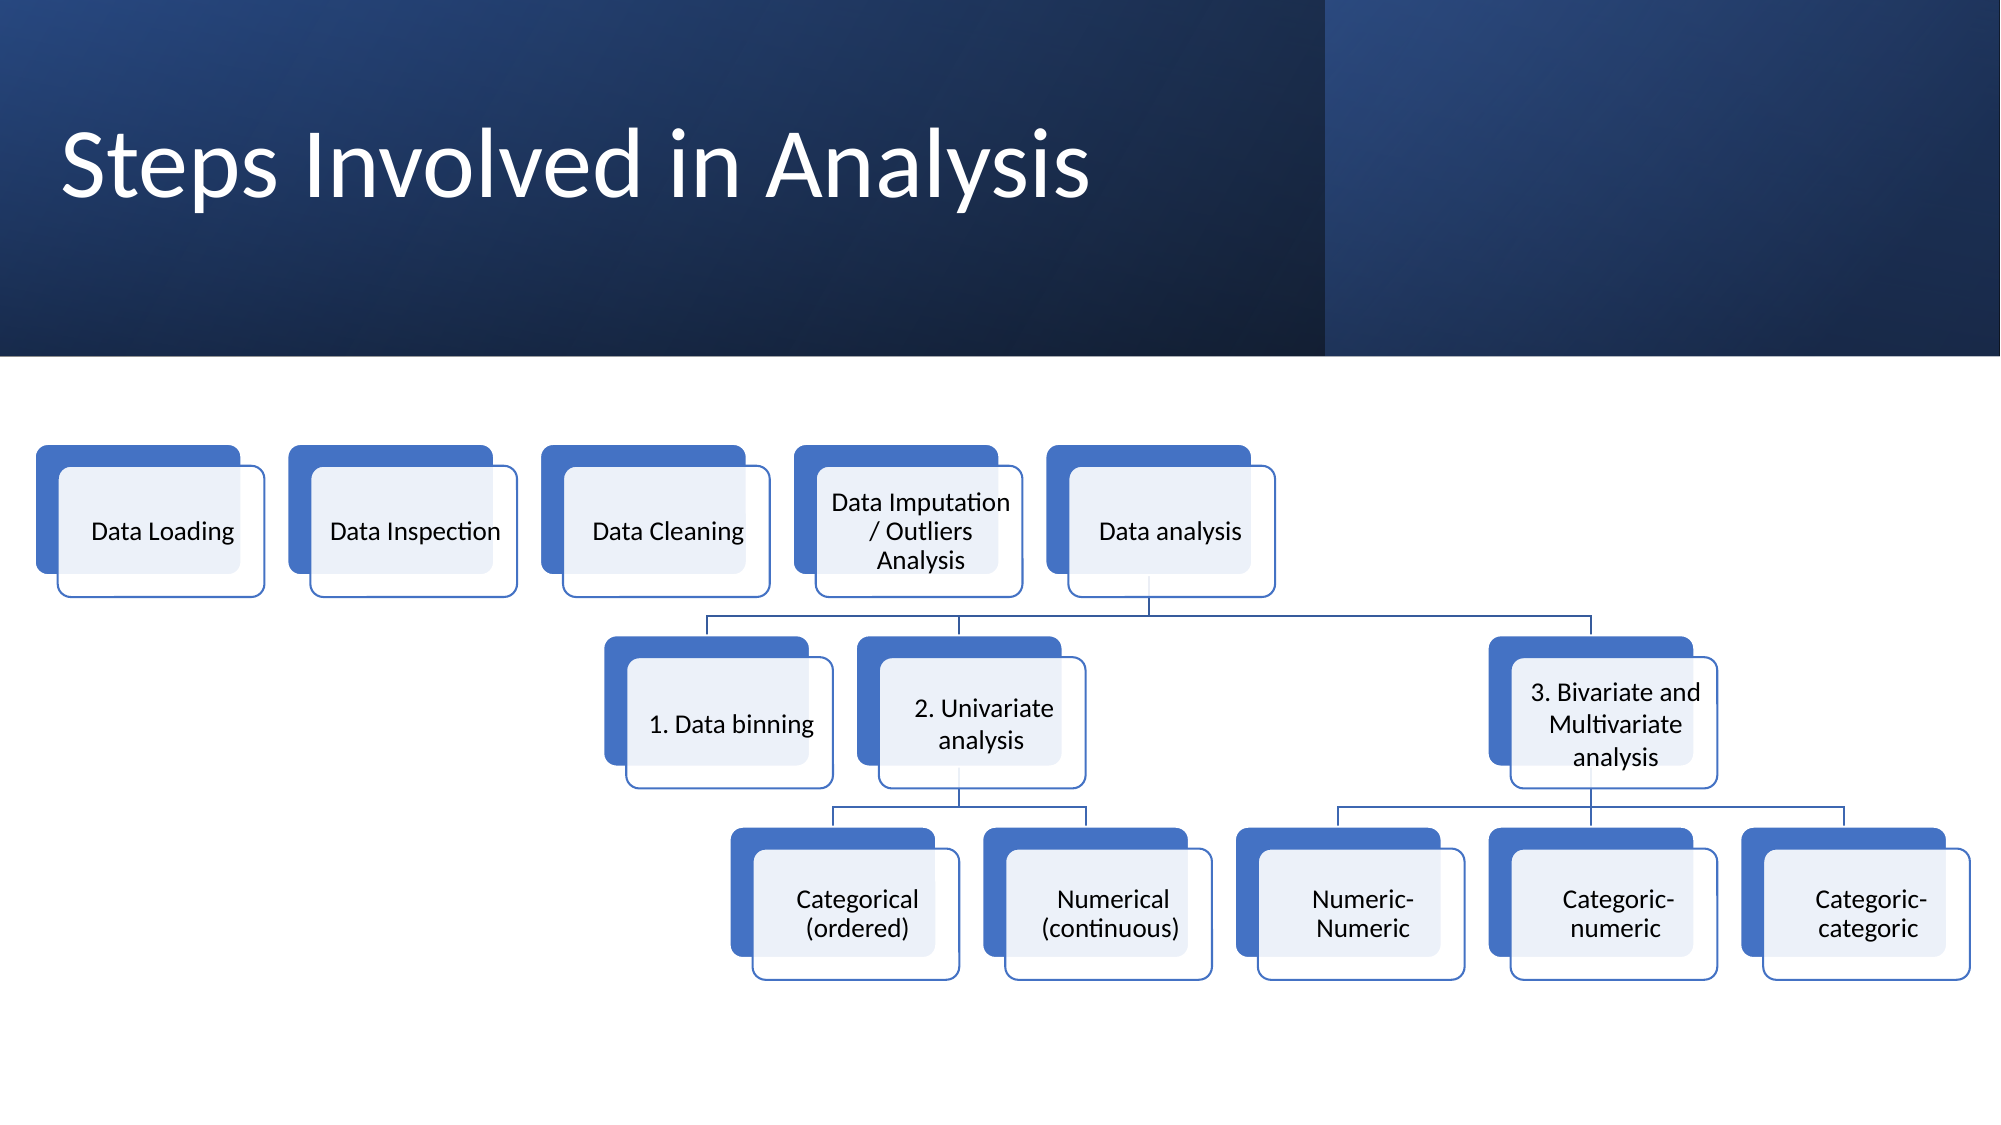

# Steps Involved in Analysis
Data Loading
Data Inspection
Data Cleaning
Data Imputation / Outliers Analysis
Data analysis
1. Data binning
2. Univariate analysis
Categorical (ordered)
 Numerical (continuous)
3. Bivariate and Multivariate analysis
Numeric-Numeric
 Categoric-numeric
 Categoric-categoric